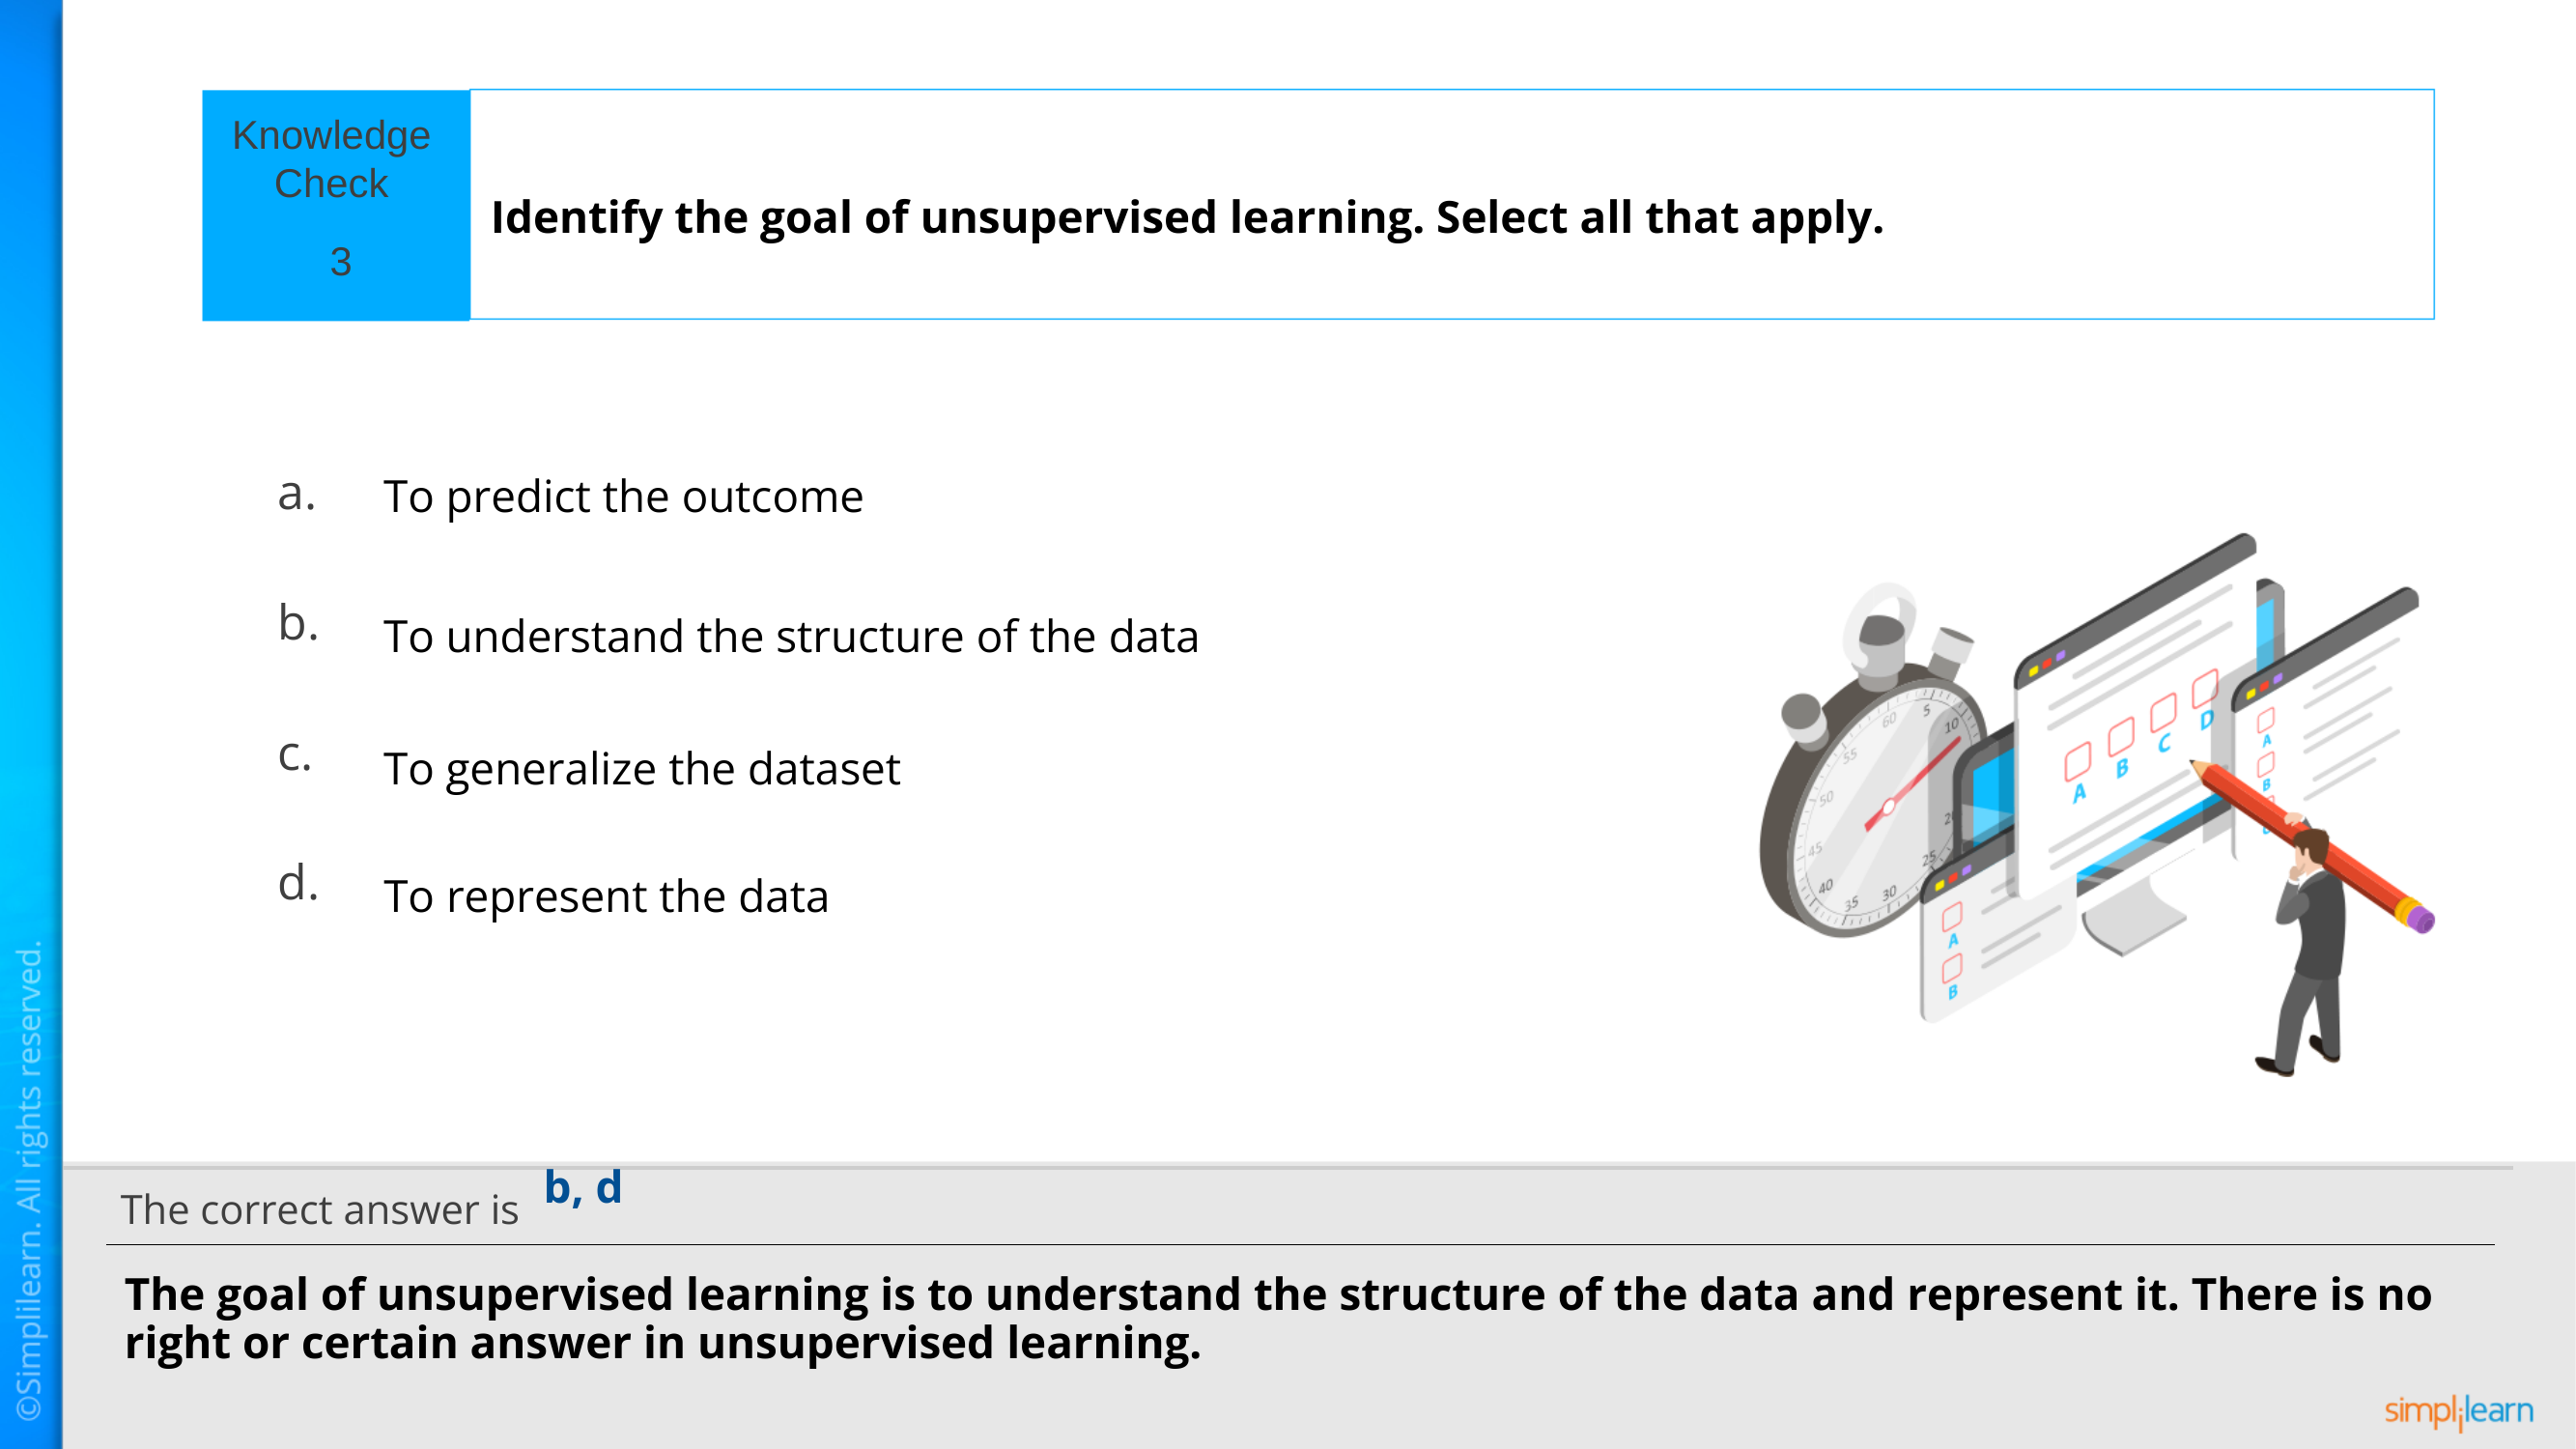

Identify the goal of unsupervised learning. Select all that apply.
3
To predict the outcome
To understand the structure of the data
To generalize the dataset
To represent the data
b, d
The goal of unsupervised learning is to understand the structure of the data and represent it. There is no right or certain answer in unsupervised learning.